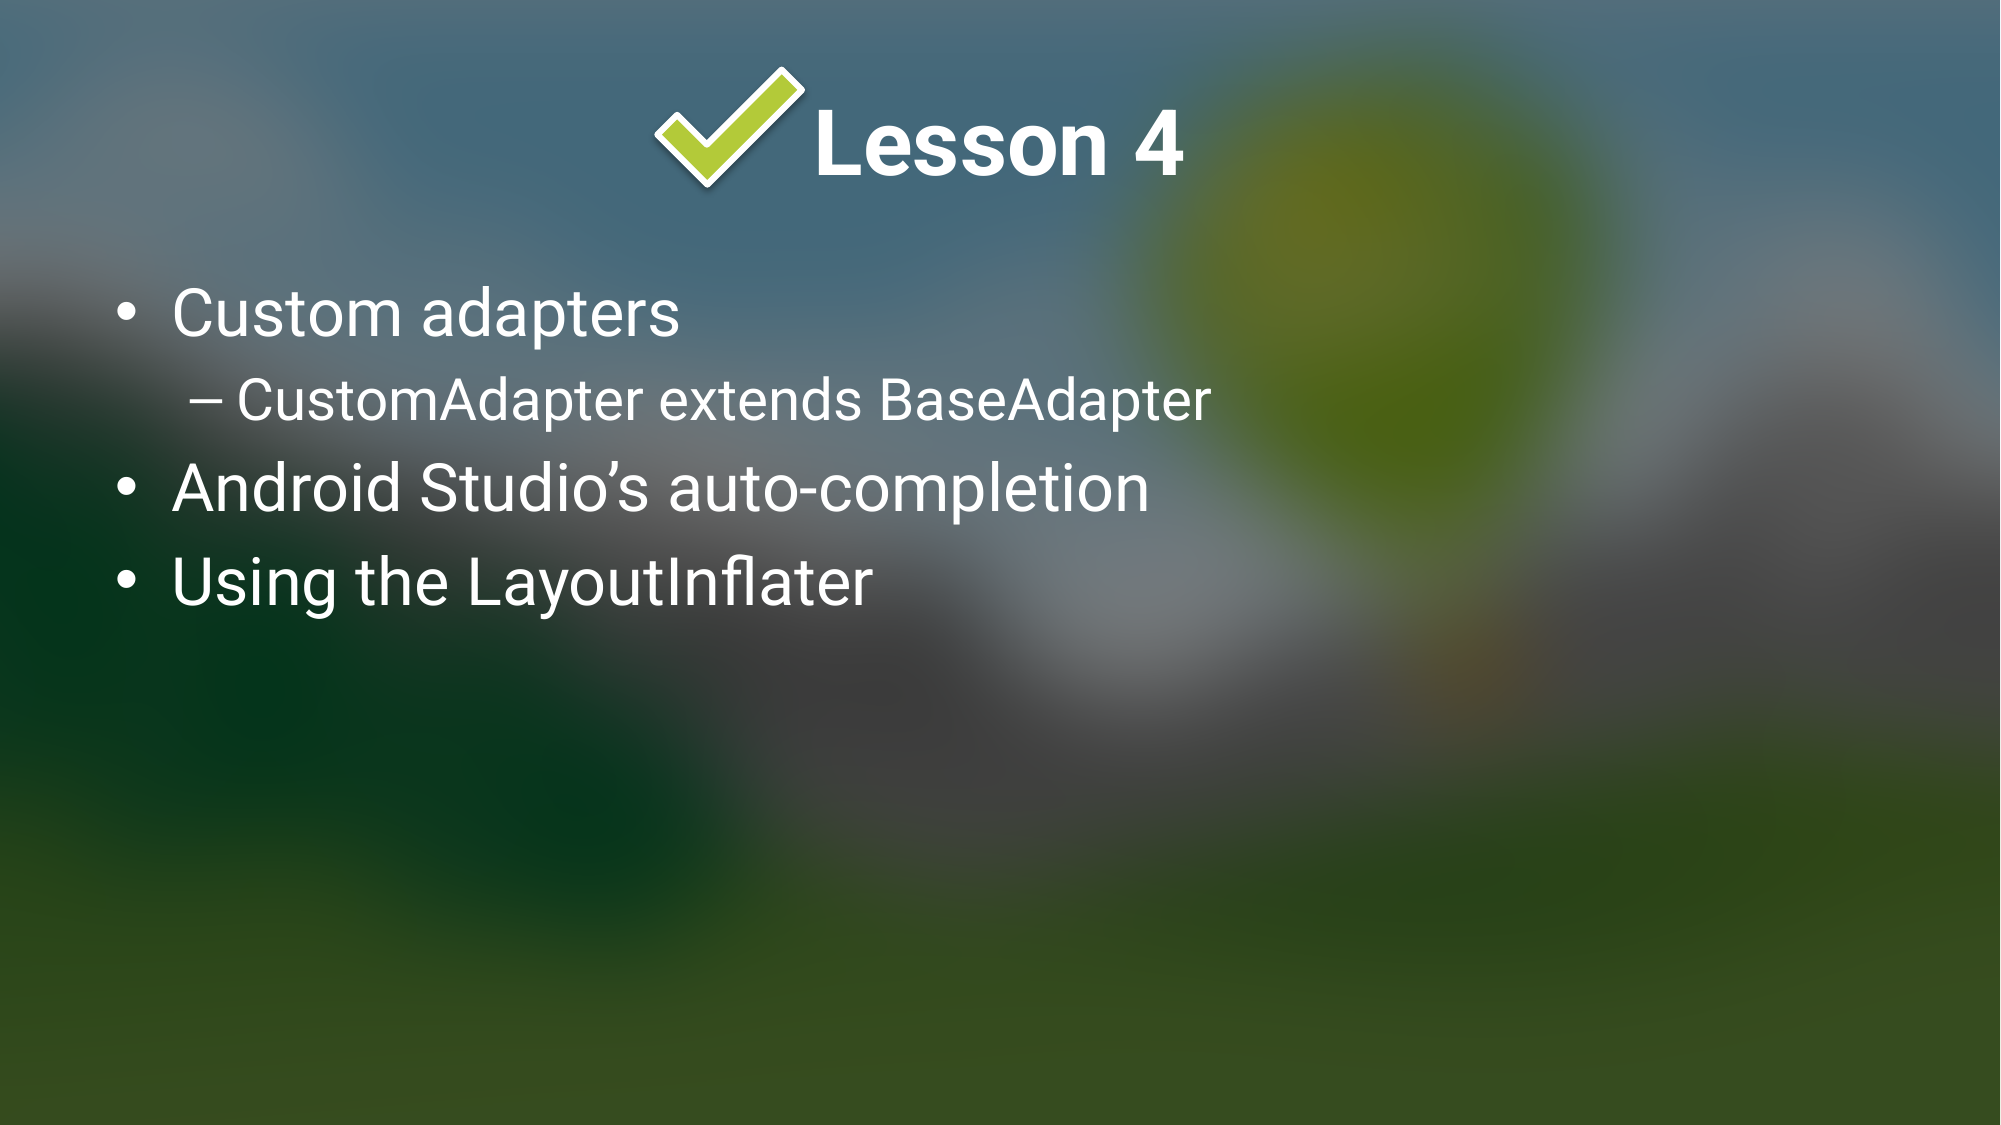

# Lesson 4

Custom adapters
CustomAdapter extends BaseAdapter
Android Studio’s auto-completion
Using the LayoutInflater